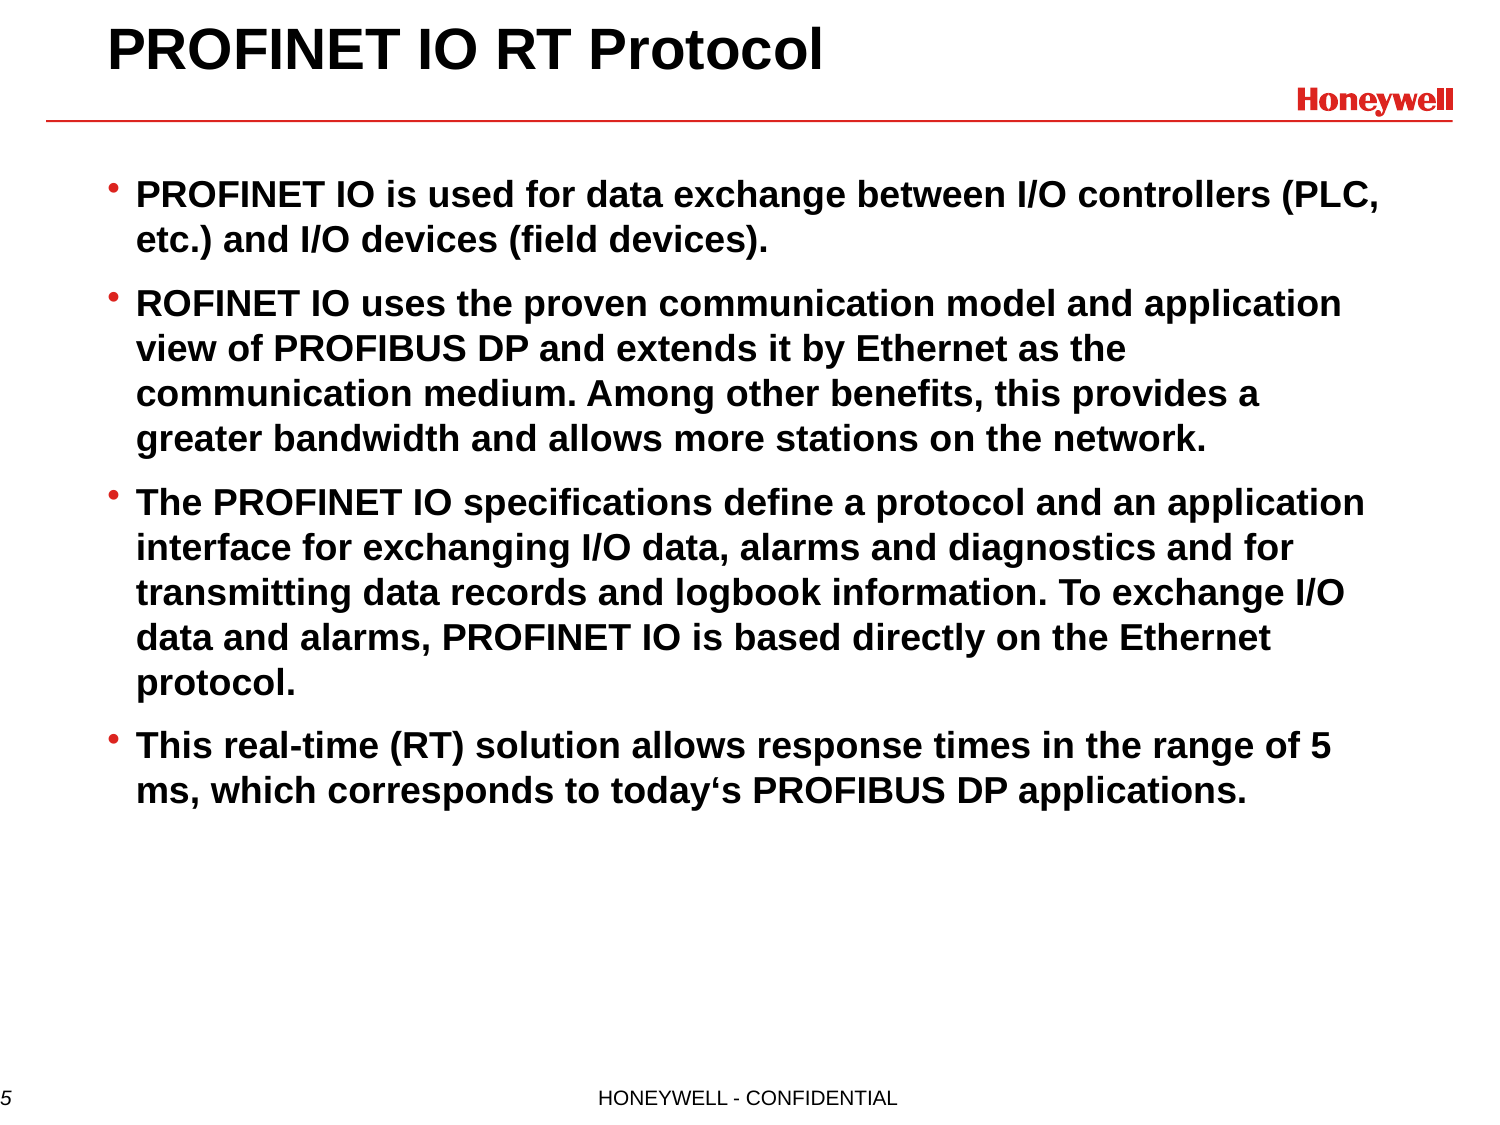

# PROFINET IO RT Protocol
PROFINET IO is used for data exchange between I/O controllers (PLC, etc.) and I/O devices (field devices).
ROFINET IO uses the proven communication model and application view of PROFIBUS DP and extends it by Ethernet as the communication medium. Among other benefits, this provides a greater bandwidth and allows more stations on the network.
The PROFINET IO specifications define a protocol and an application interface for exchanging I/O data, alarms and diagnostics and for transmitting data records and logbook information. To exchange I/O data and alarms, PROFINET IO is based directly on the Ethernet protocol.
This real-time (RT) solution allows response times in the range of 5 ms, which corresponds to today‘s PROFIBUS DP applications.